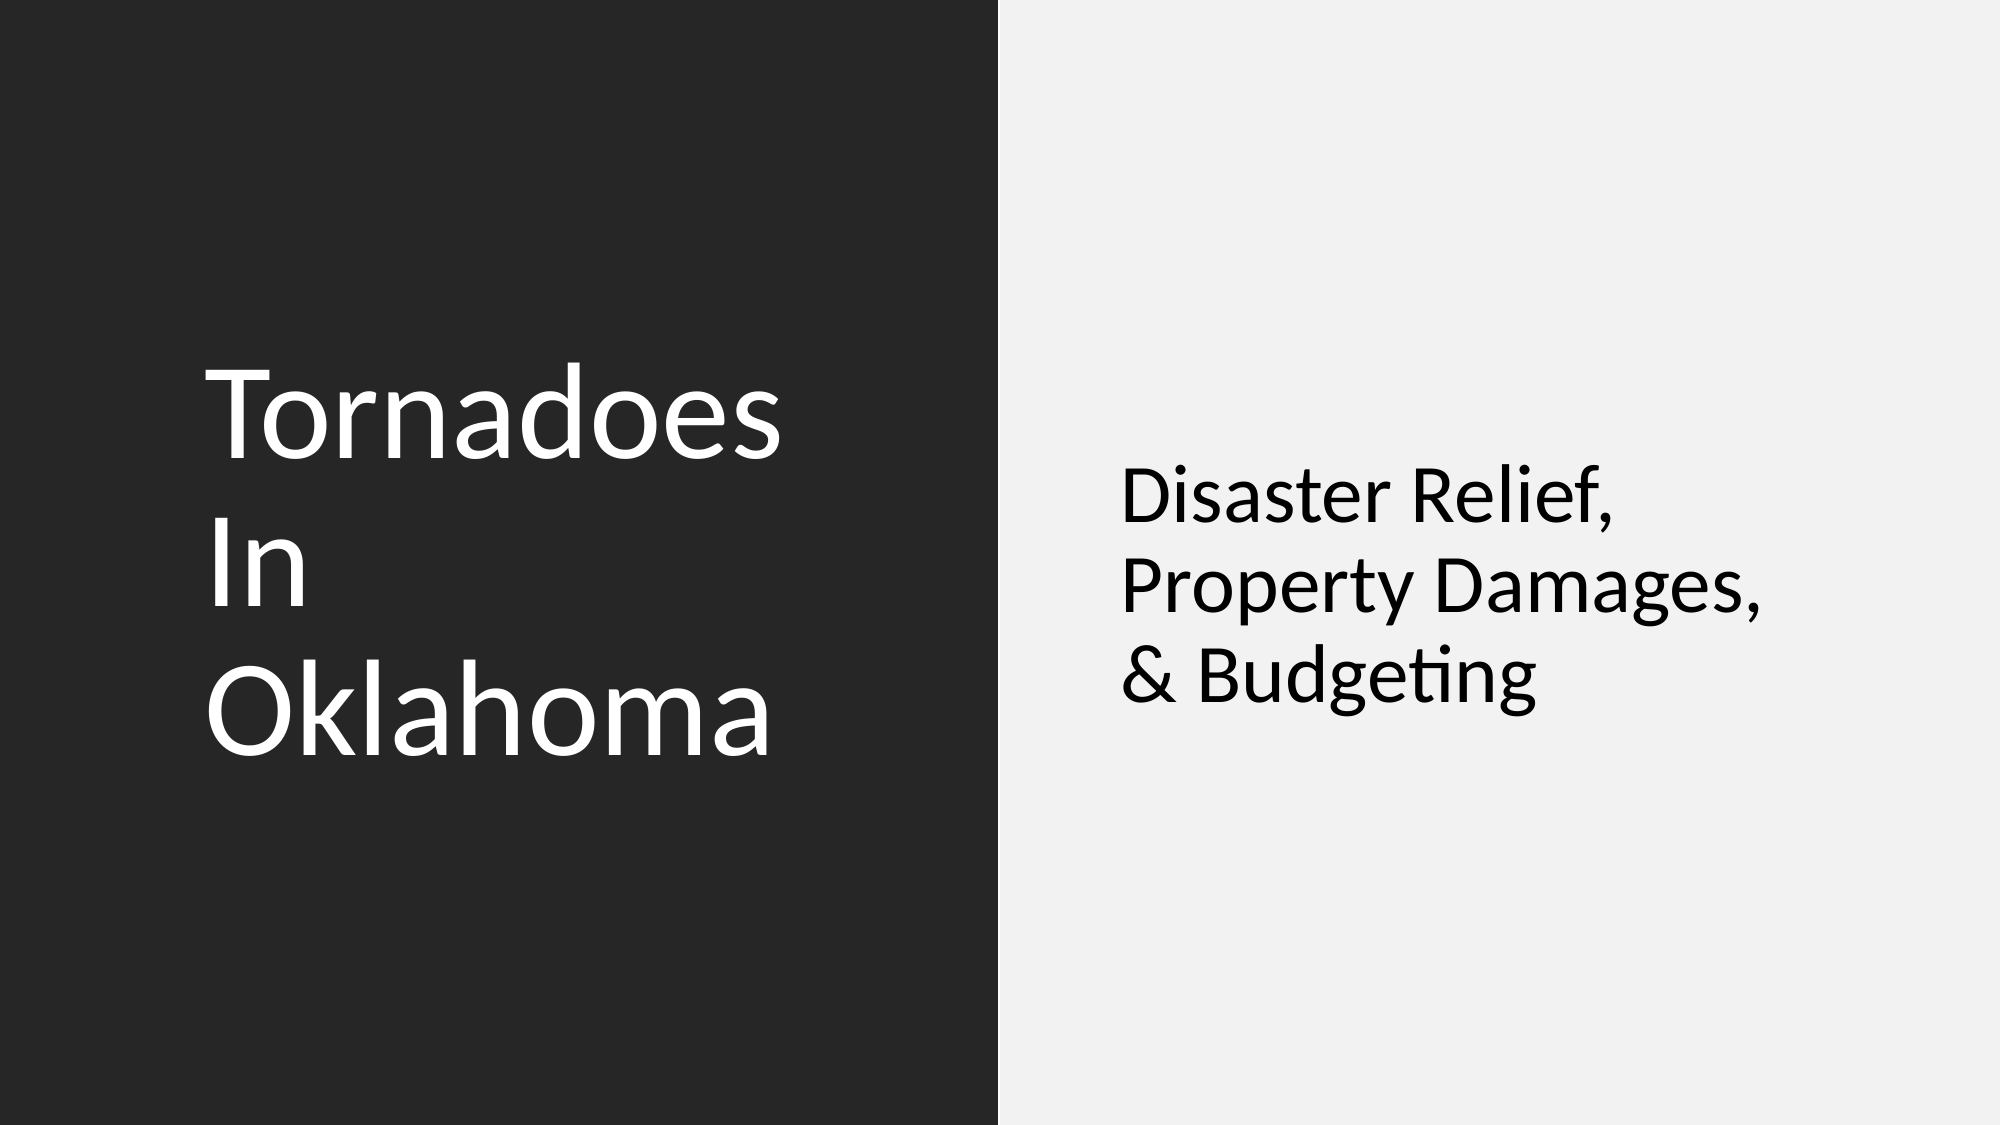

# Tornadoes In Oklahoma
Disaster Relief, Property Damages, & Budgeting